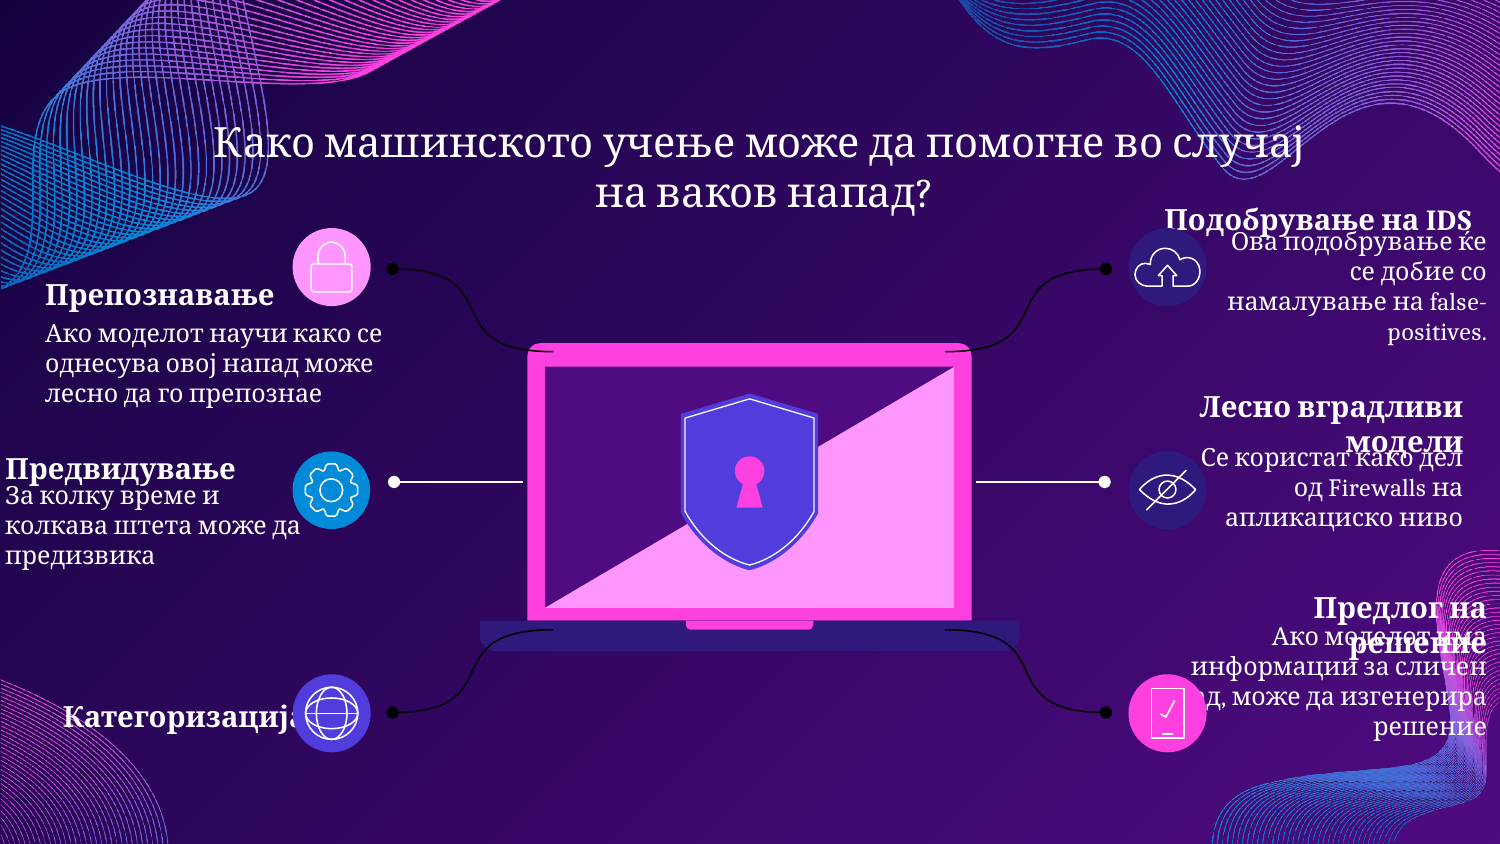

# Како машинското учење може да помогне во случај на ваков напад?
Подобрување на IDS
Ова подобрување ќе се добие со намалување на false-positives.

Препознавање
Ако моделот научи како се однесува овој напад може лесно да го препознае

Лесно вградливи модели
Се користат како дел од Firewalls на апликациско ниво
Предвидување
За колку време и колкава штета може да предизвика

Предлог на решение
Ако моделот има информации за сличен напад, може да изгенерира решение

Категоризација